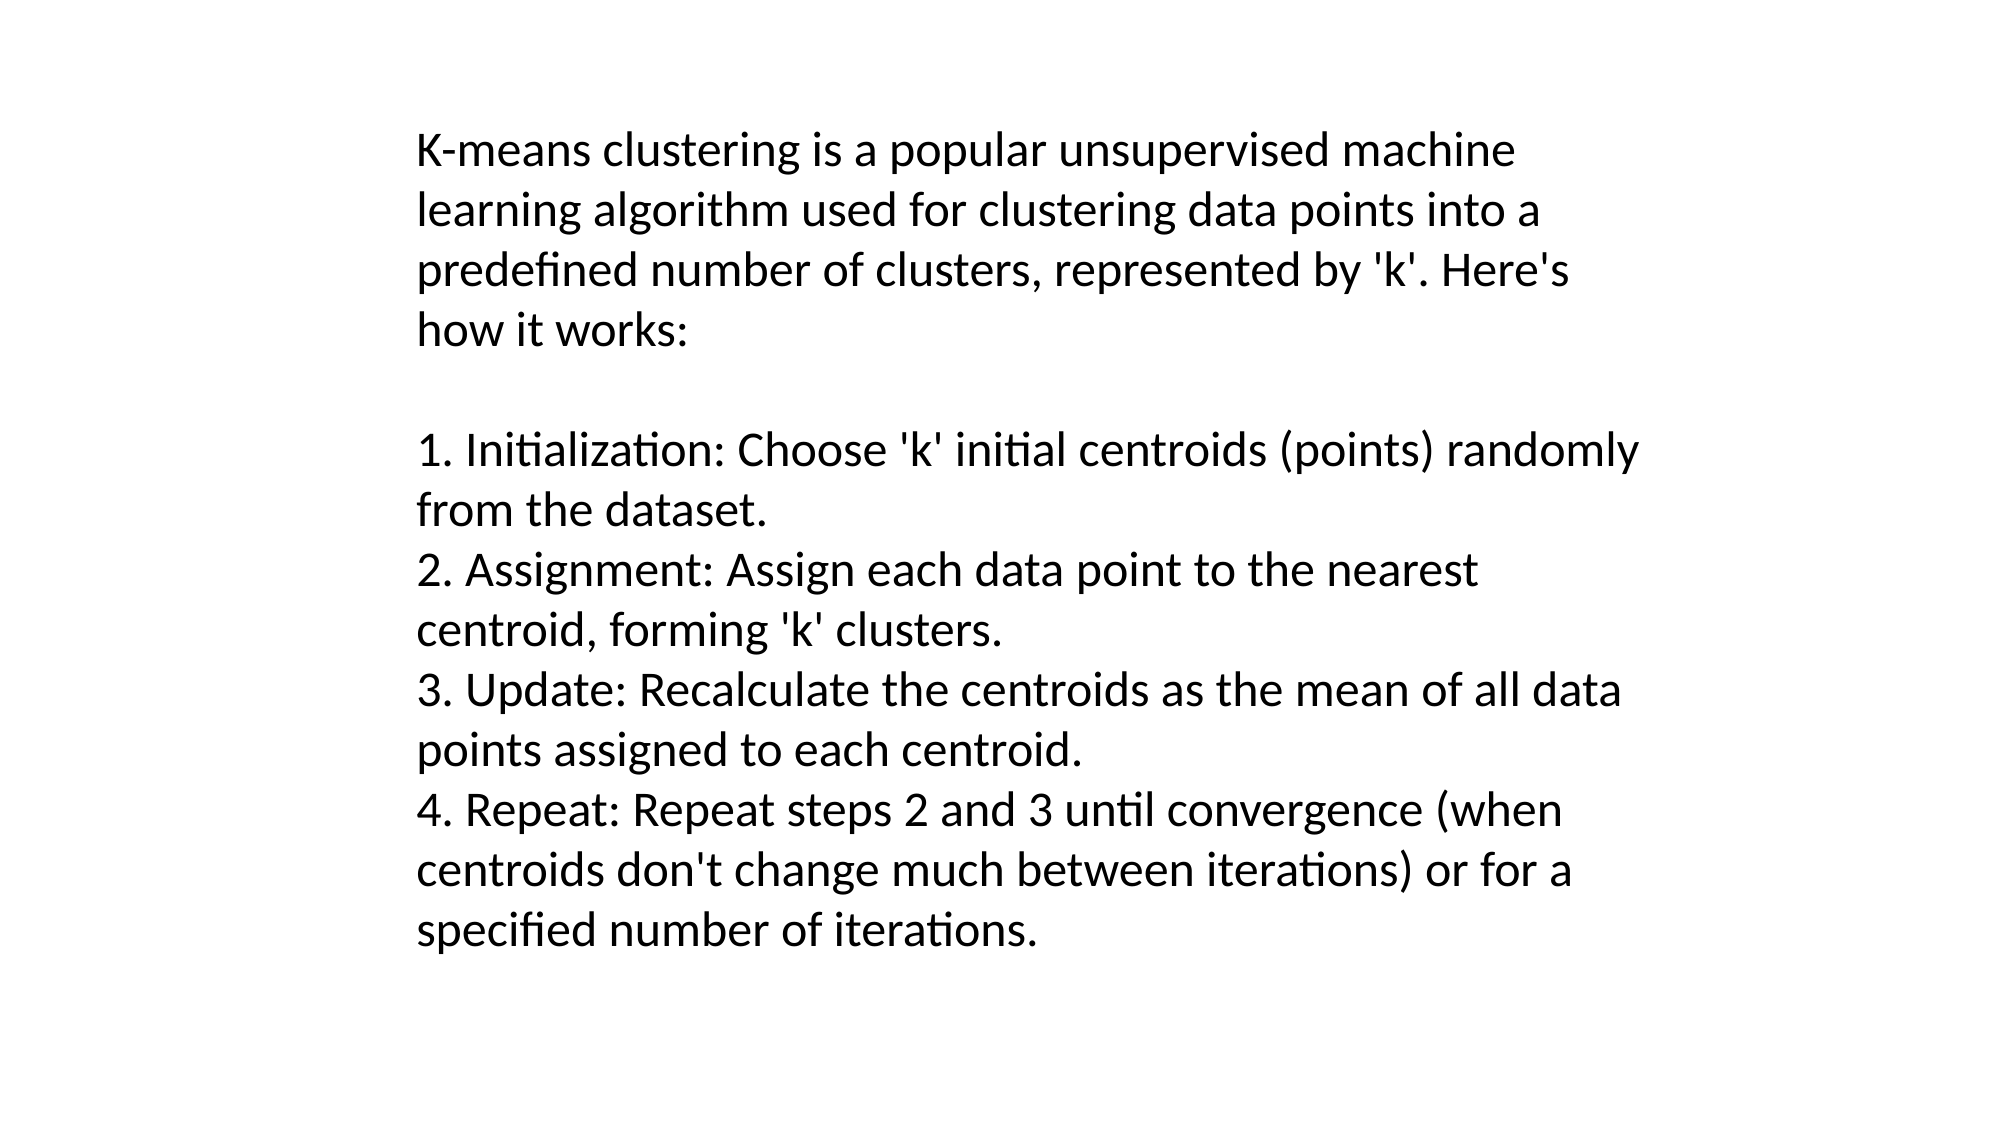

K-means clustering is a popular unsupervised machine learning algorithm used for clustering data points into a predefined number of clusters, represented by 'k'. Here's how it works:

1. Initialization: Choose 'k' initial centroids (points) randomly from the dataset.
2. Assignment: Assign each data point to the nearest centroid, forming 'k' clusters.
3. Update: Recalculate the centroids as the mean of all data points assigned to each centroid.
4. Repeat: Repeat steps 2 and 3 until convergence (when centroids don't change much between iterations) or for a specified number of iterations.